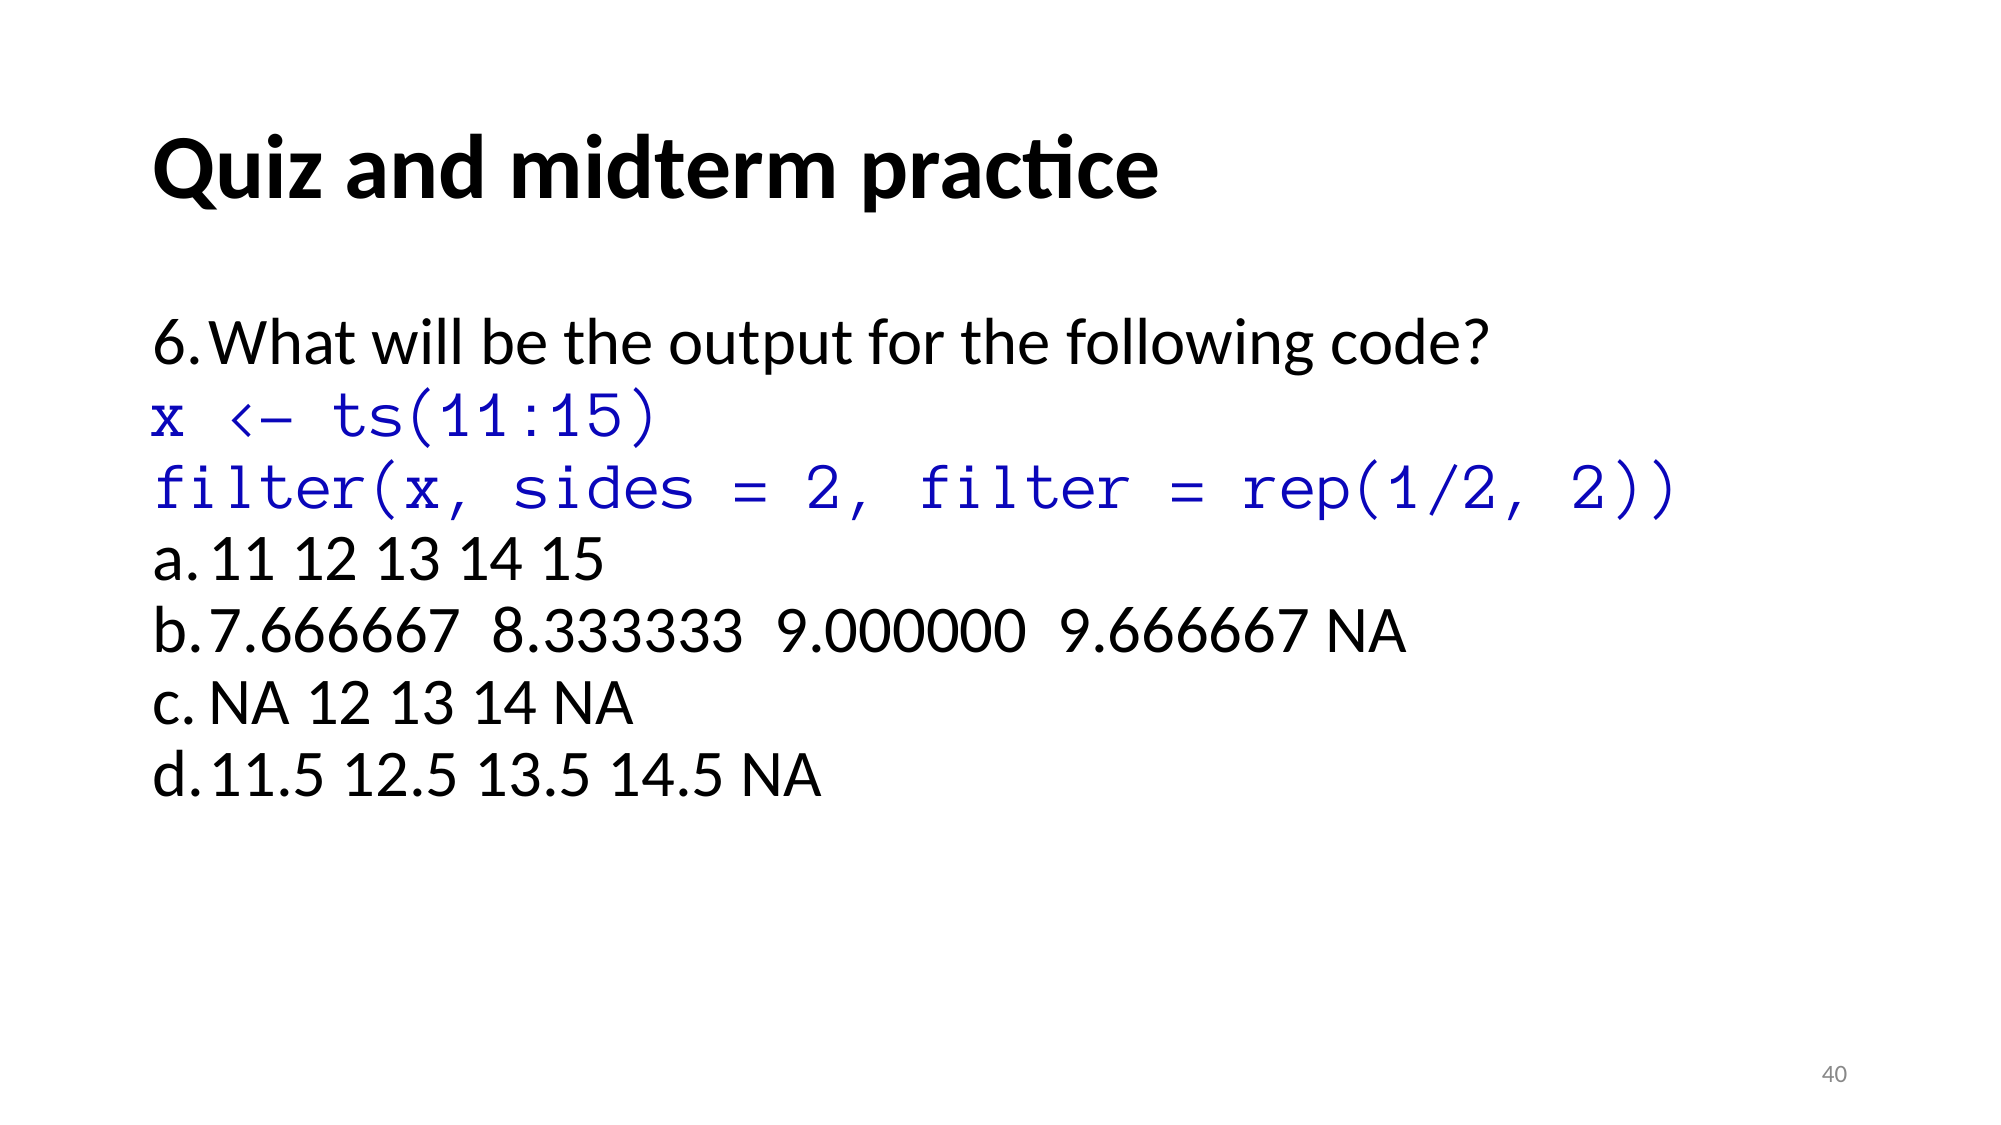

# Quiz and midterm practice
What will be the output for the following code?
x <- ts(11:15)
filter(x, sides = 2, filter = rep(1/2, 2))
11 12 13 14 15
7.666667  8.333333  9.000000  9.666667 NA
NA 12 13 14 NA
11.5 12.5 13.5 14.5 NA

40